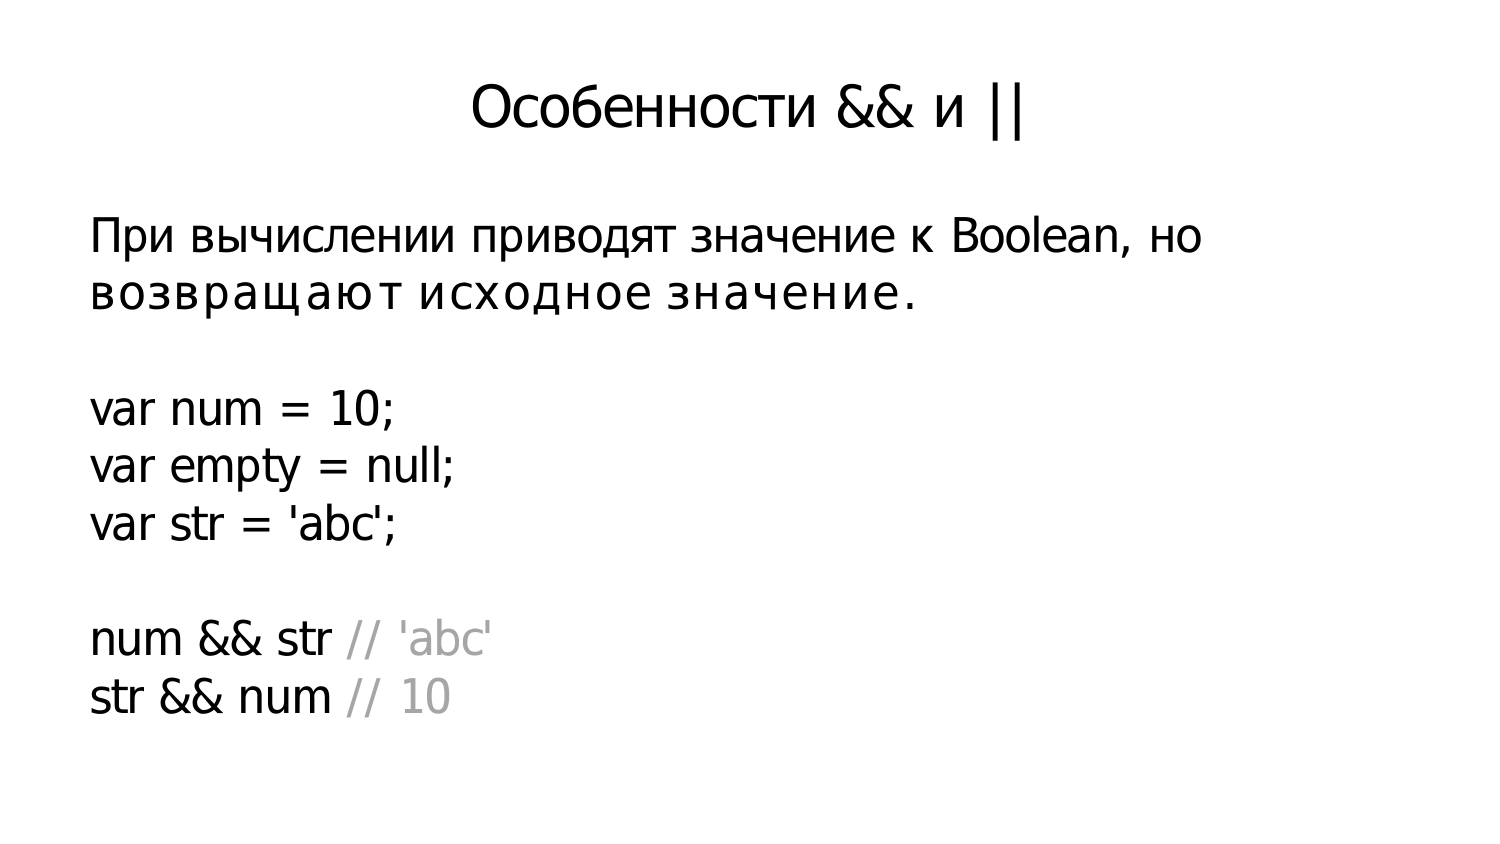

# Особенности && и ||
При вычислении приводят значение к Boolean, но возвращают исходное значение.

var num = 10;
var empty = null;
var str = 'abc';

num && str // 'abc'
str && num // 10